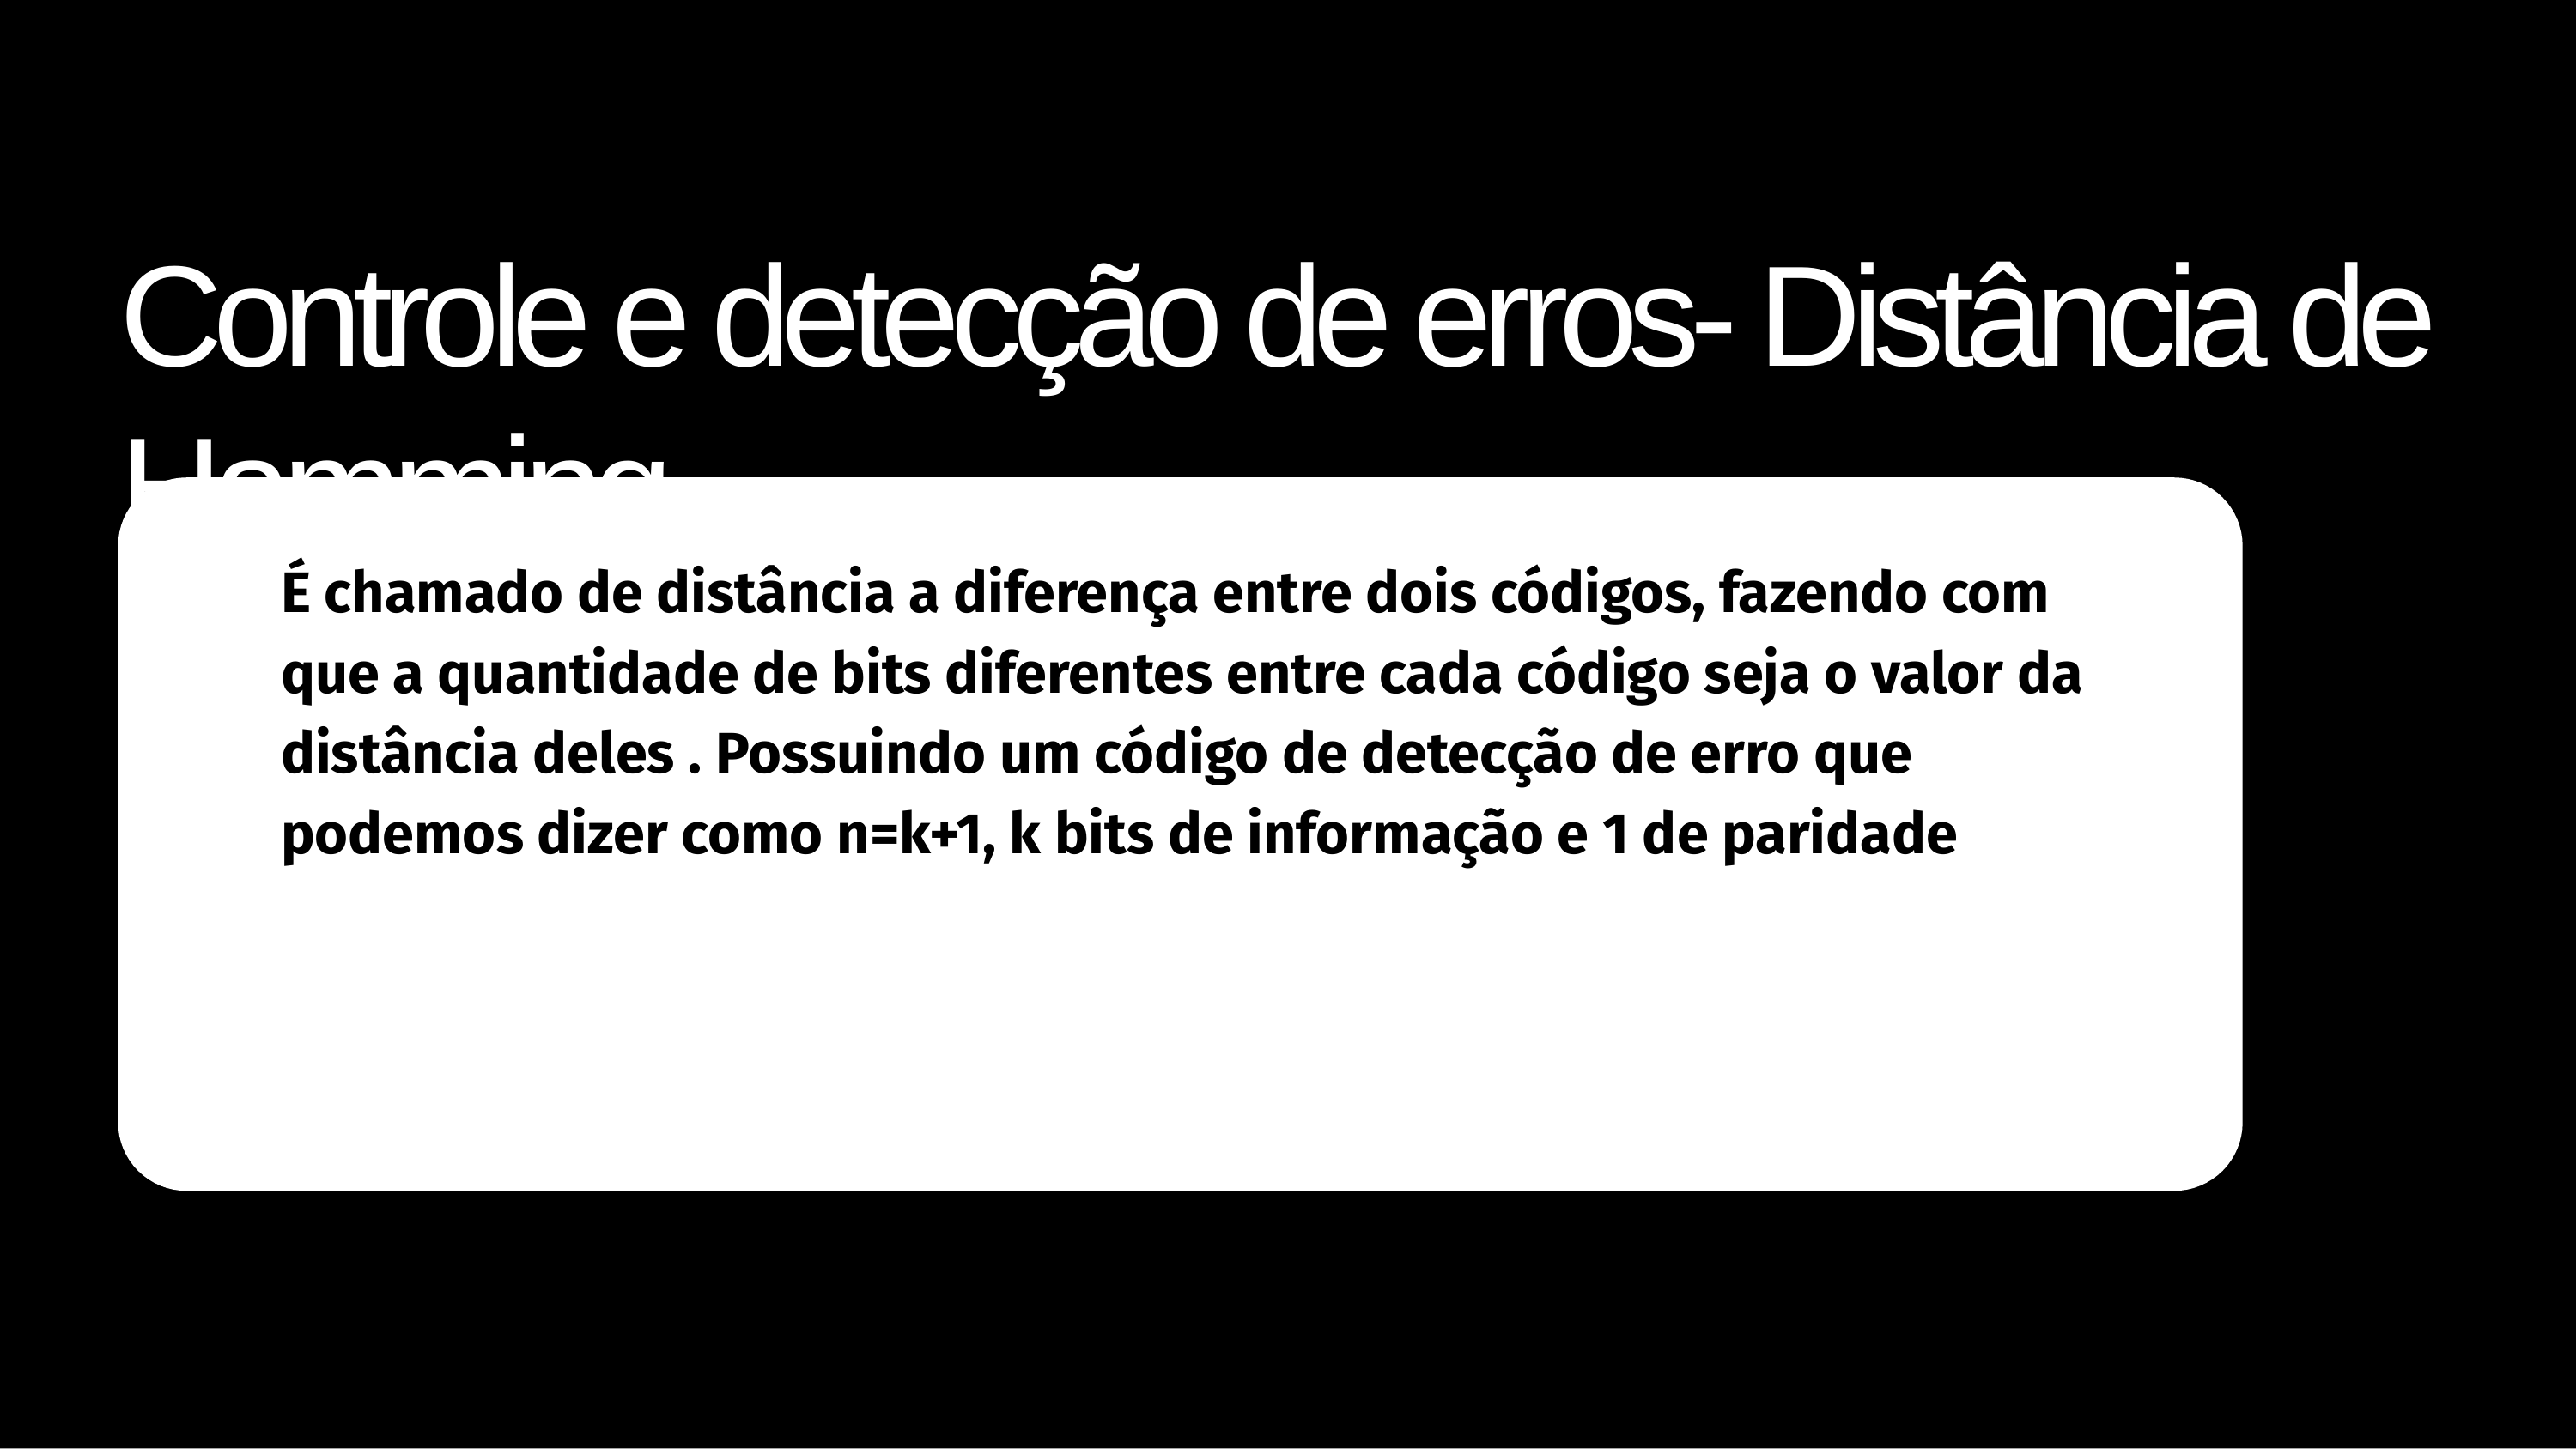

# Controle e detecção de erros- Distância de Hamming

É chamado de distância a diferença entre dois códigos, fazendo com que a quantidade de bits diferentes entre cada código seja o valor da distância deles . Possuindo um código de detecção de erro que podemos dizer como n=k+1, k bits de informação e 1 de paridade